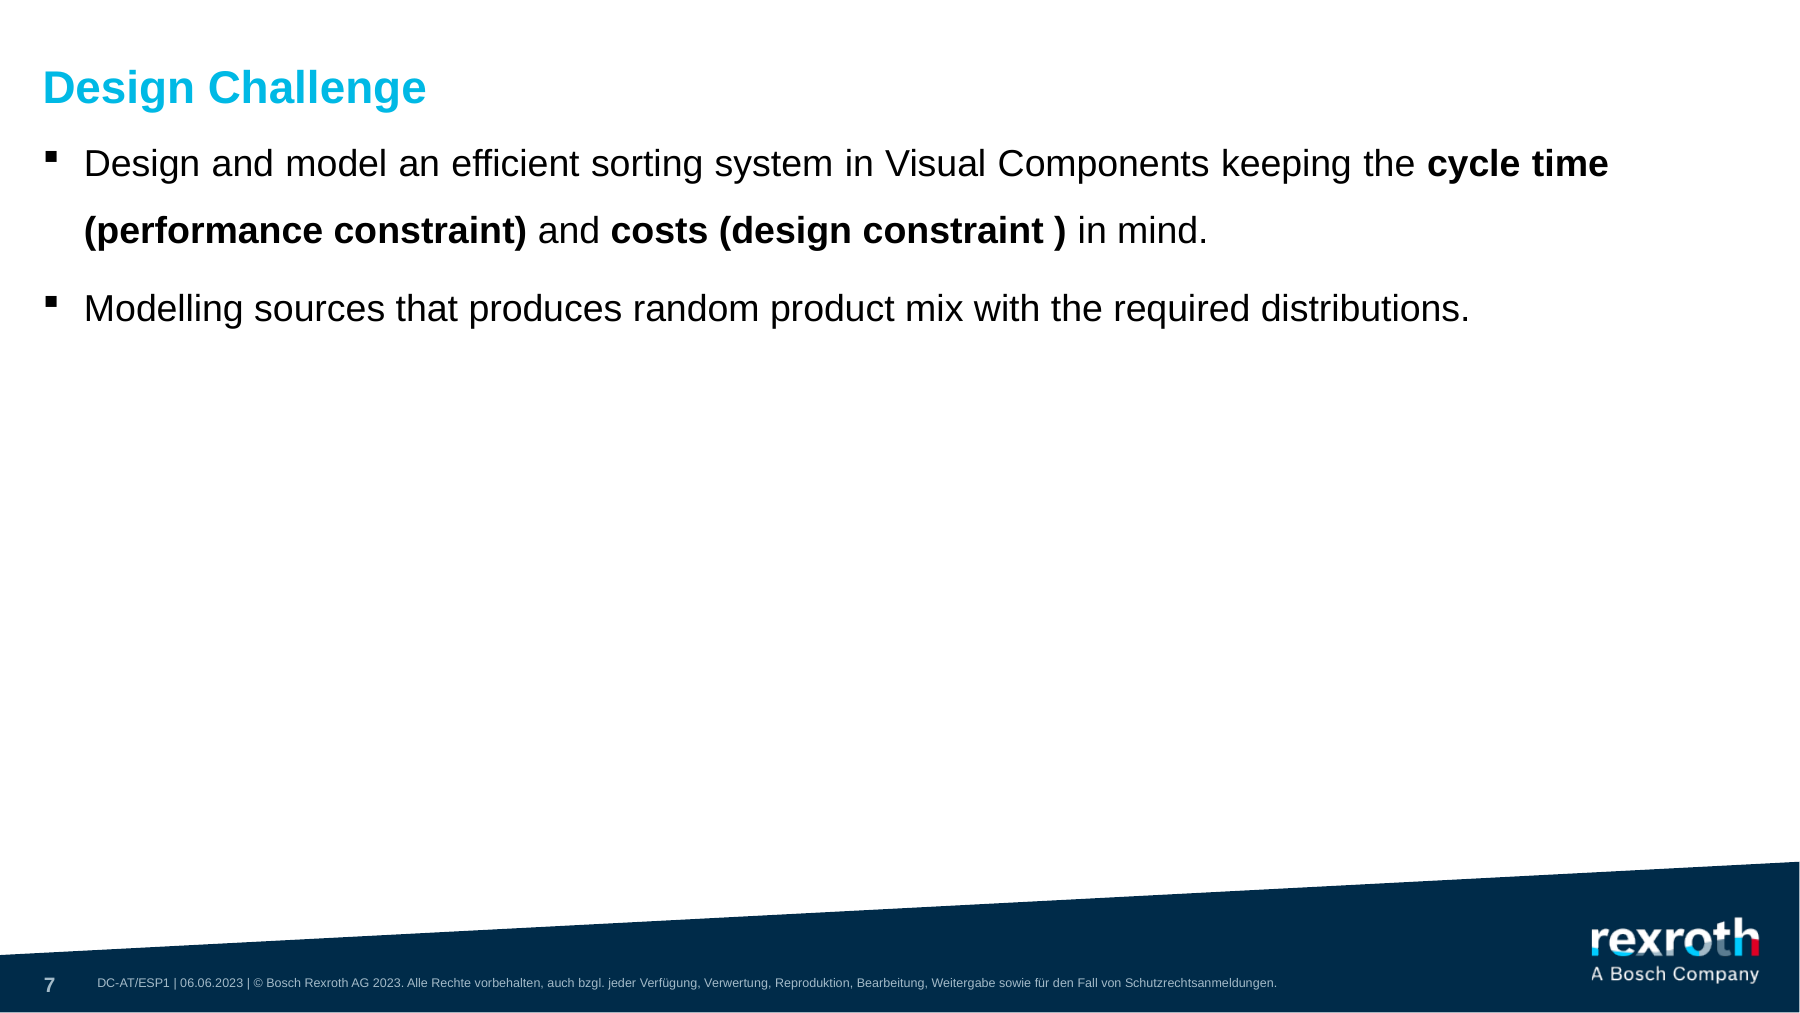

Design Challenge
Design and model an efficient sorting system in Visual Components keeping the cycle time (performance constraint) and costs (design constraint ) in mind.
Modelling sources that produces random product mix with the required distributions.
7